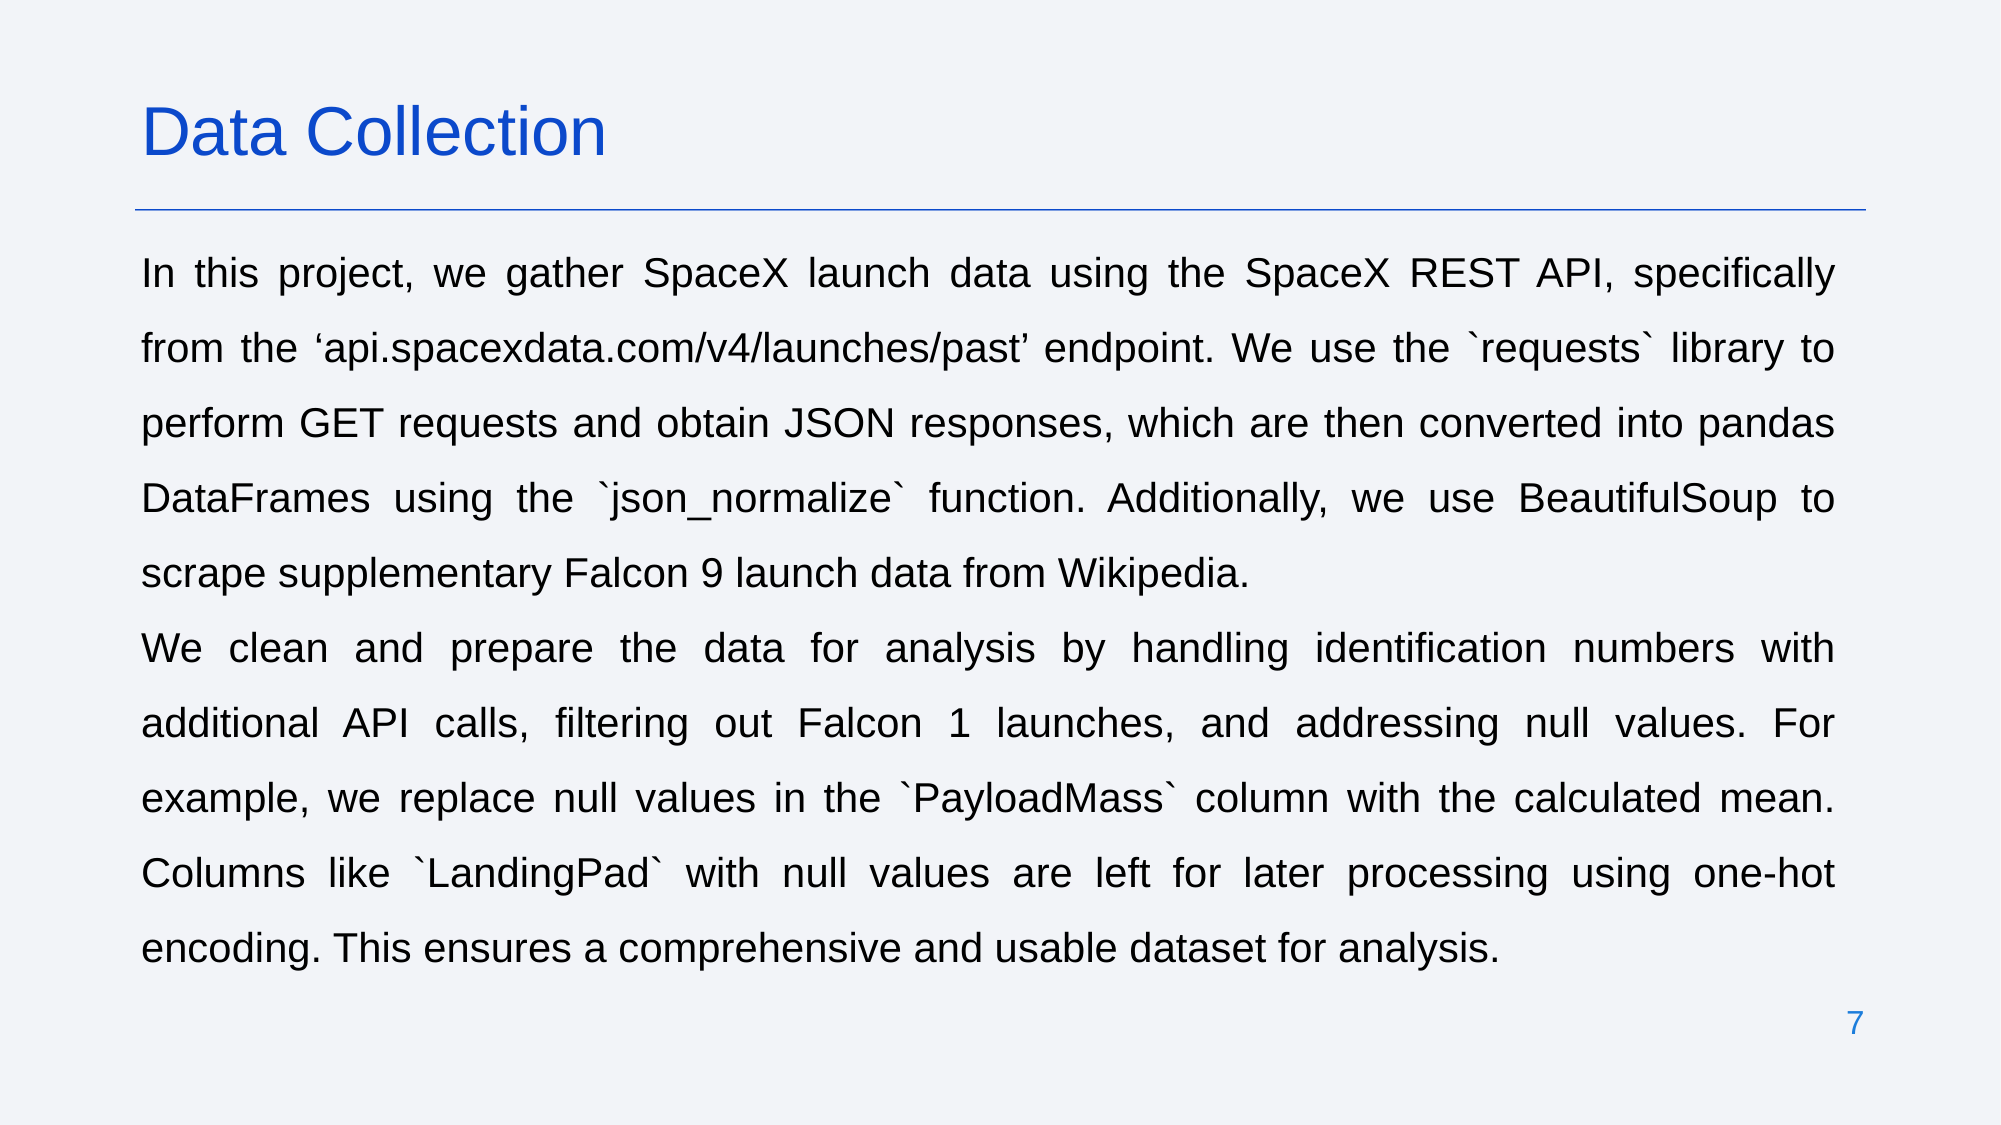

Data Collection
In this project, we gather SpaceX launch data using the SpaceX REST API, specifically from the ‘api.spacexdata.com/v4/launches/past’ endpoint. We use the `requests` library to perform GET requests and obtain JSON responses, which are then converted into pandas DataFrames using the `json_normalize` function. Additionally, we use BeautifulSoup to scrape supplementary Falcon 9 launch data from Wikipedia.
We clean and prepare the data for analysis by handling identification numbers with additional API calls, filtering out Falcon 1 launches, and addressing null values. For example, we replace null values in the `PayloadMass` column with the calculated mean. Columns like `LandingPad` with null values are left for later processing using one-hot encoding. This ensures a comprehensive and usable dataset for analysis.
7